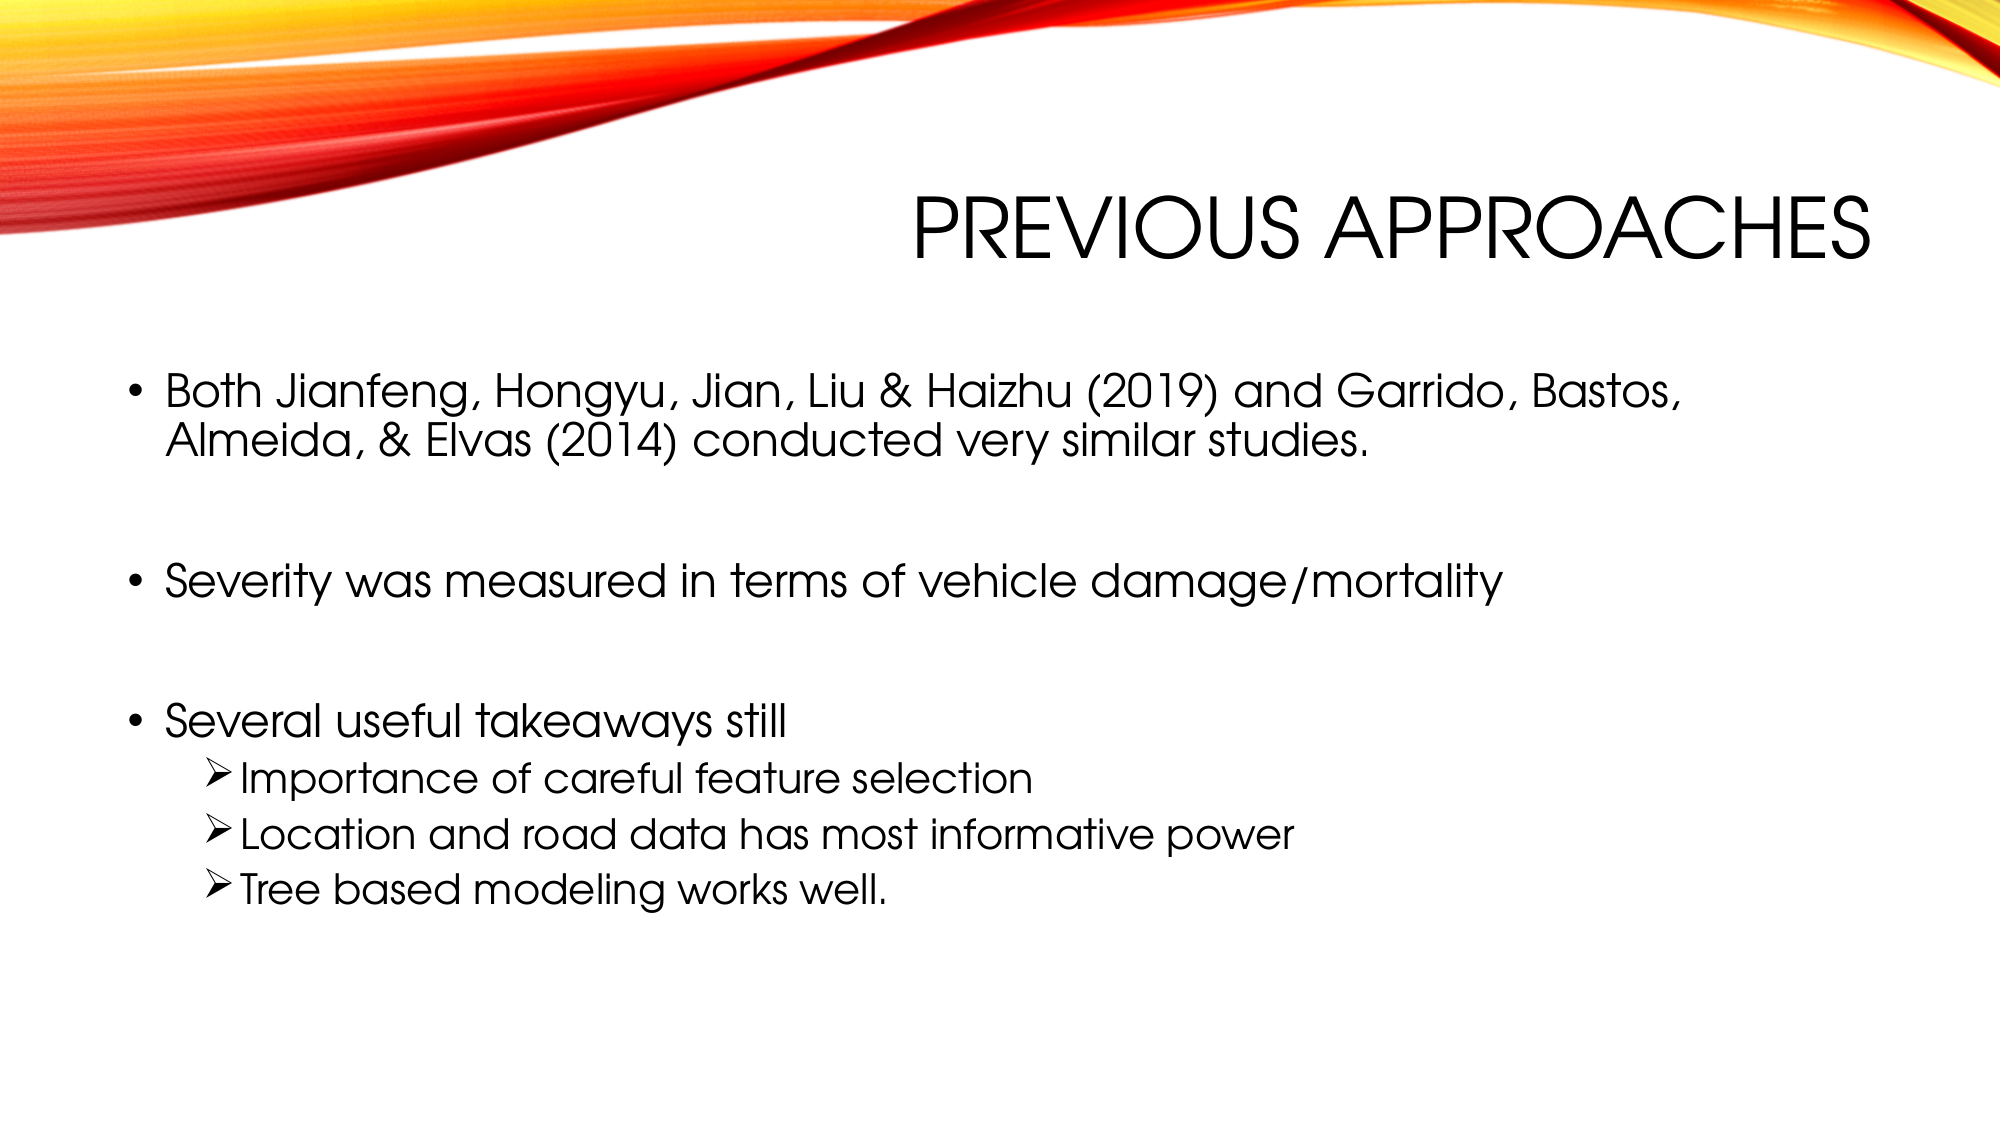

# Previous approaches
Both Jianfeng, Hongyu, Jian, Liu & Haizhu (2019) and Garrido, Bastos, Almeida, & Elvas (2014) conducted very similar studies.

Severity was measured in terms of vehicle damage/mortality

Several useful takeaways still
Importance of careful feature selection
Location and road data has most informative power
Tree based modeling works well.